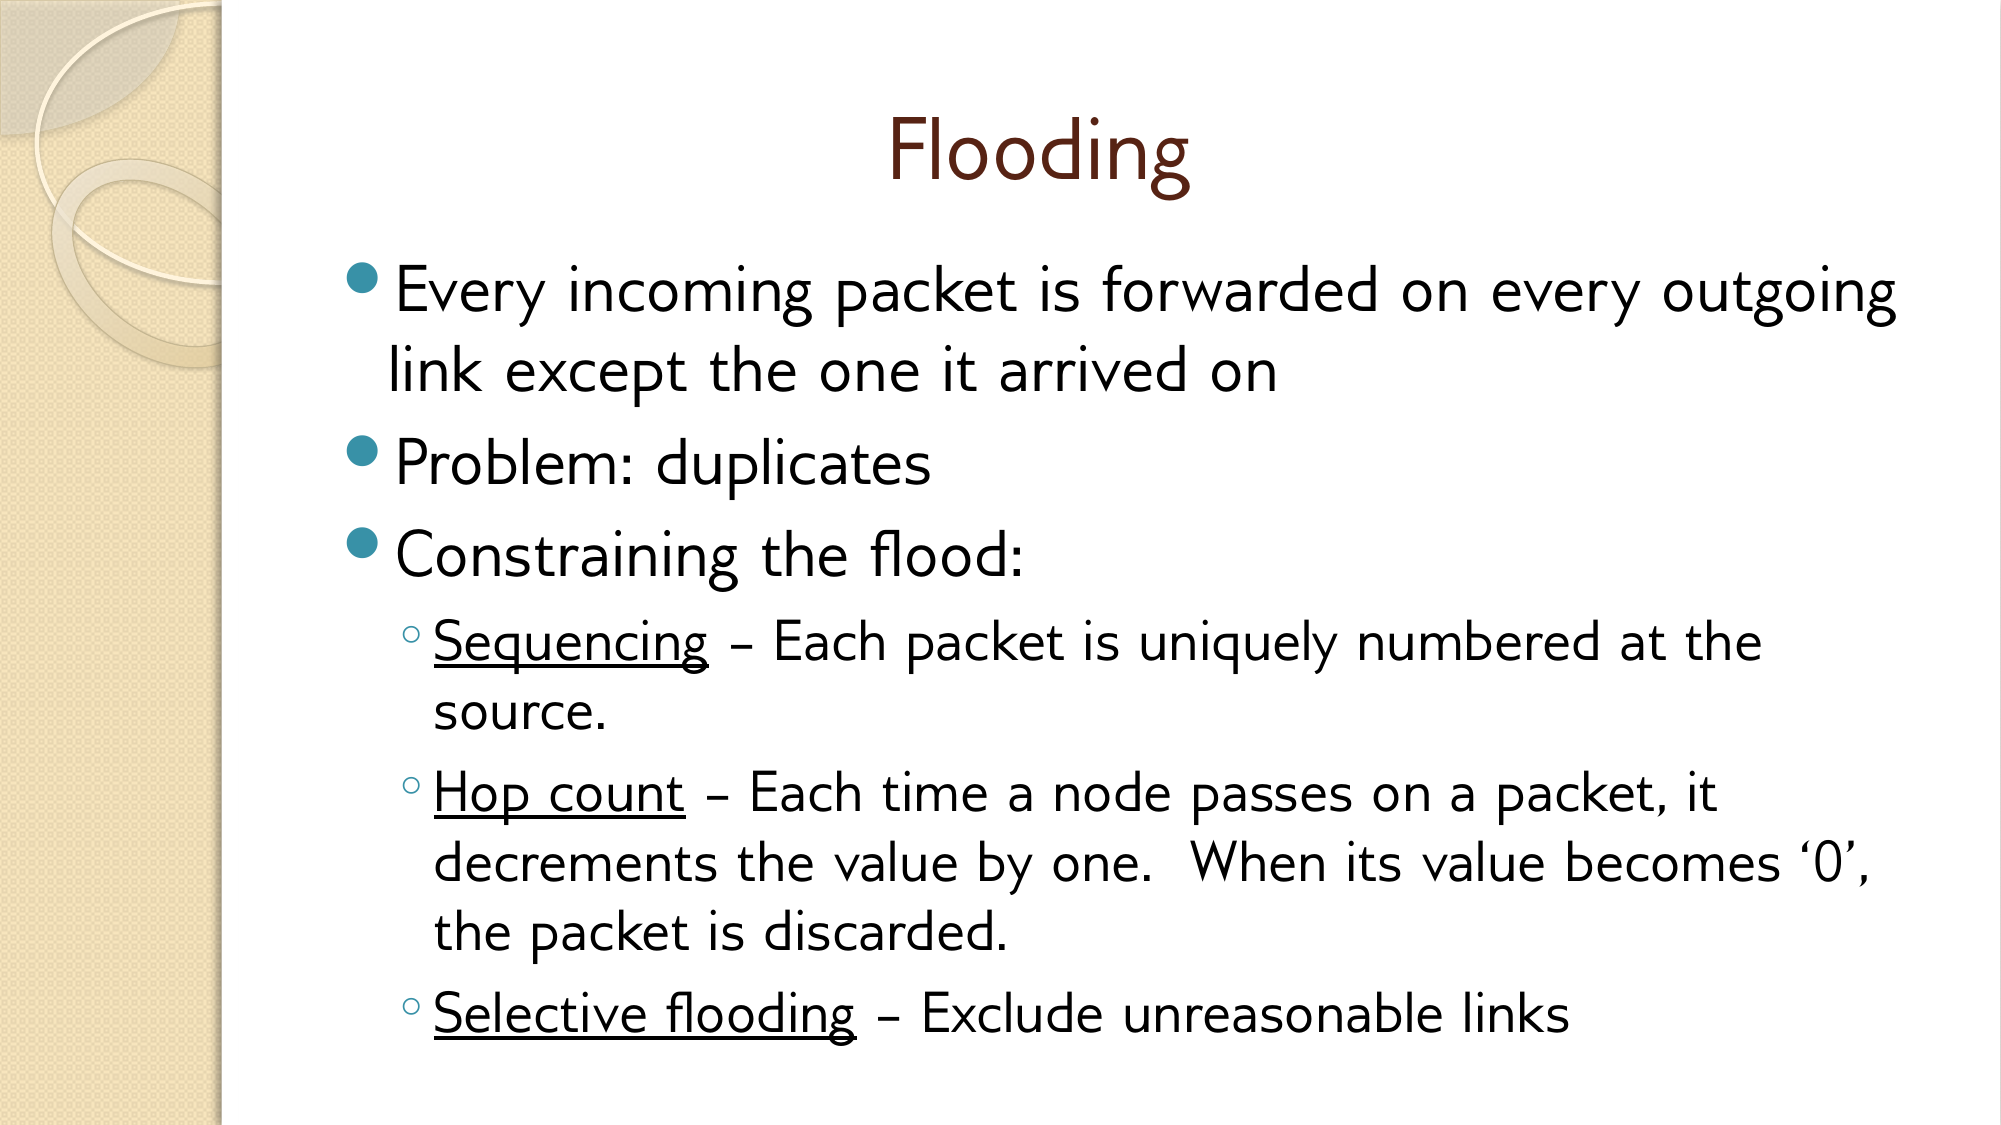

# Flooding
Every incoming packet is forwarded on every outgoing link except the one it arrived on
Problem: duplicates
Constraining the flood:
Sequencing – Each packet is uniquely numbered at the source.
Hop count – Each time a node passes on a packet, it decrements the value by one.  When its value becomes ‘0’, the packet is discarded.
Selective flooding – Exclude unreasonable links